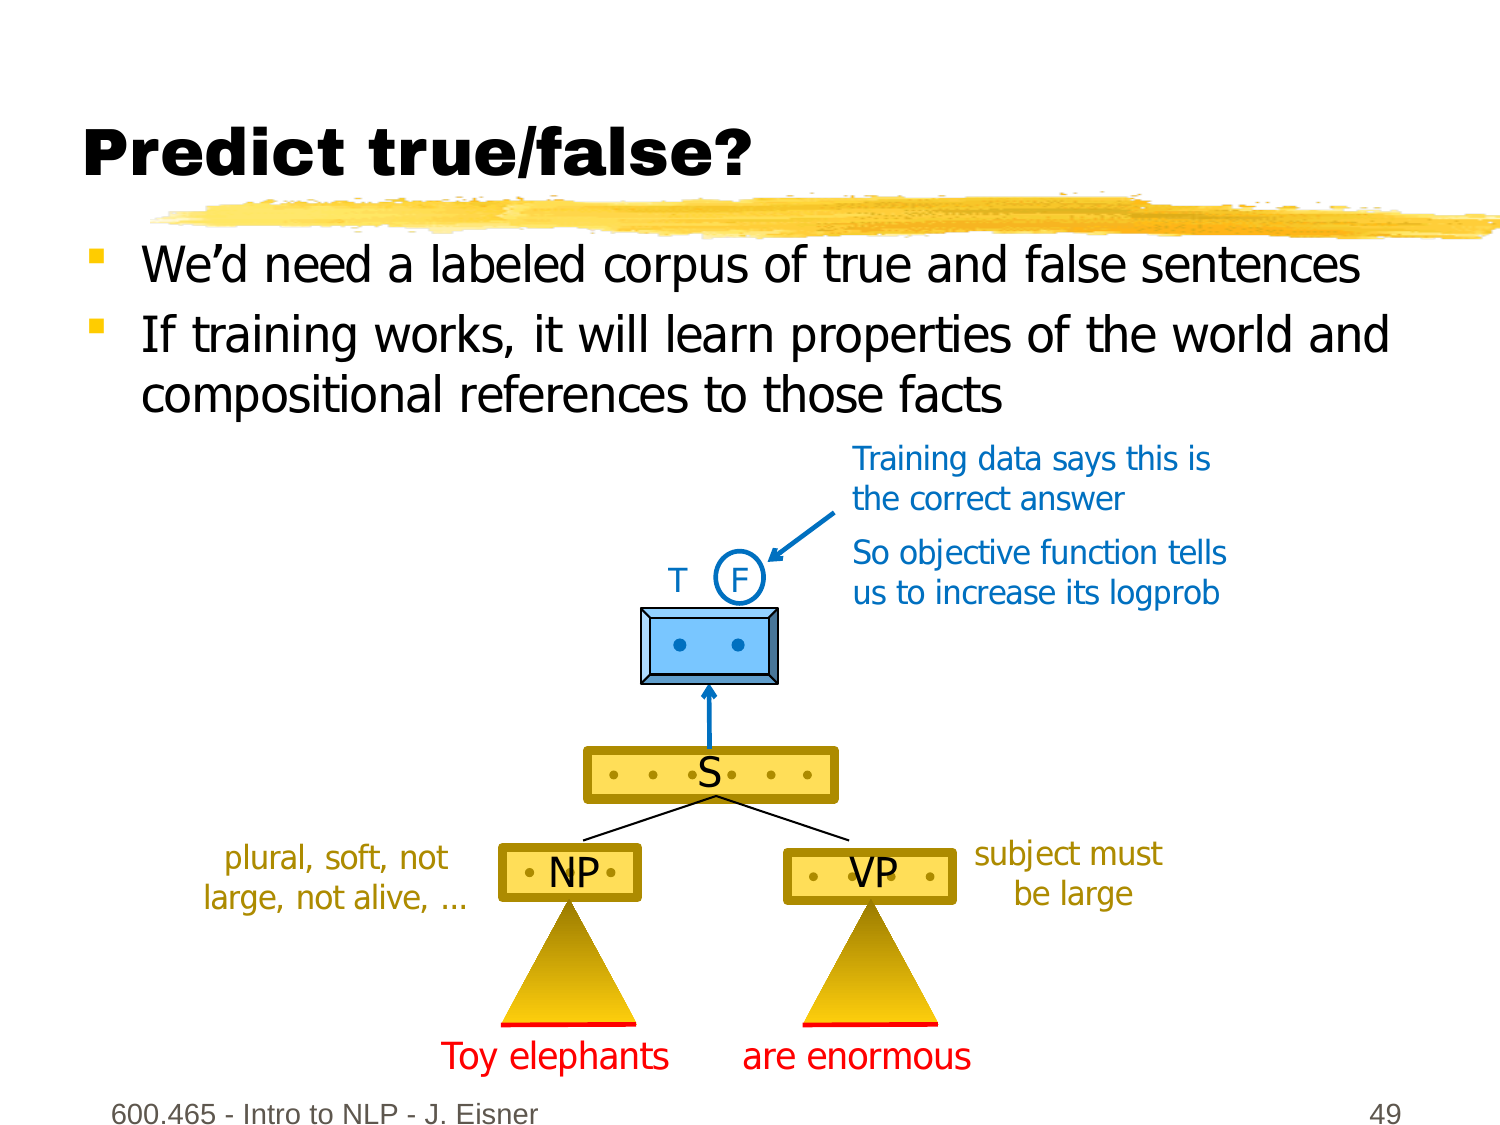

Predict true/false?
We’d need a labeled corpus of true and false sentences
If training works, it will learn properties of the world and compositional references to those facts
Training data says this is the correct answer

So objective function tells us to increase its logprob
T
F

S

NP

VP

Toy elephants

are enormous
subject must
be large
plural, soft, not large, not alive, …
600.465 - Intro to NLP - J. Eisner
49